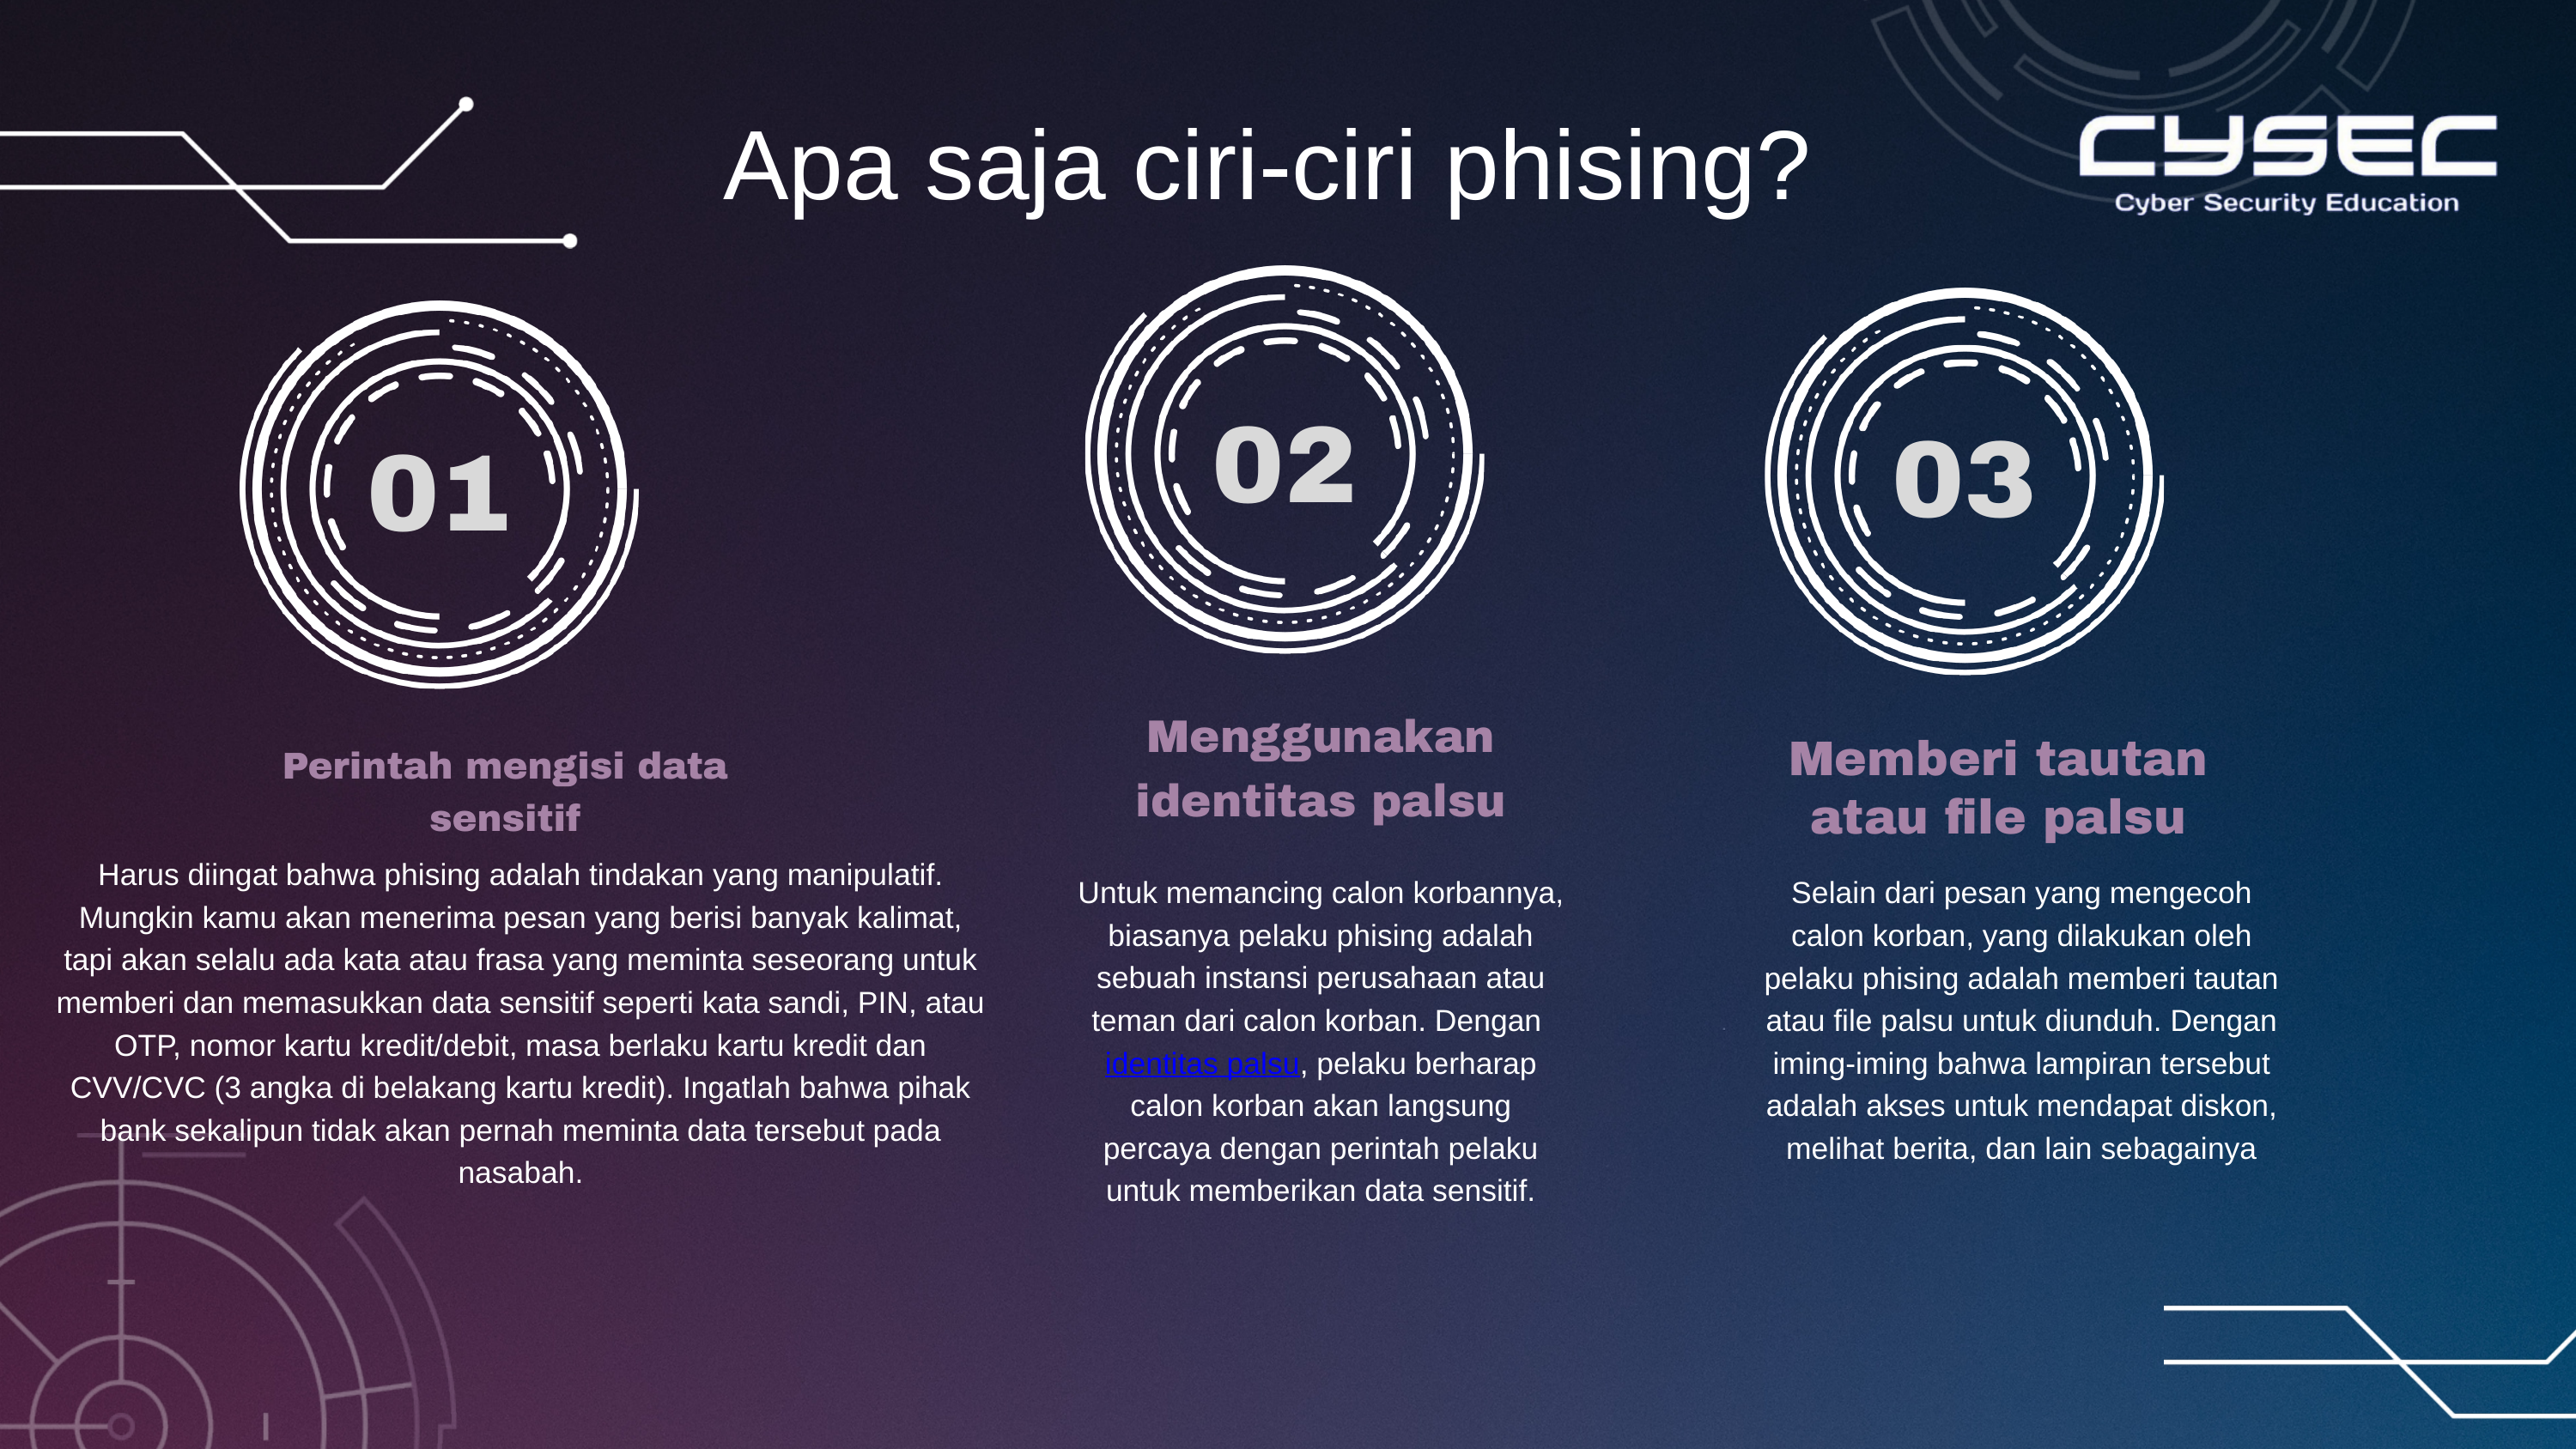

Apa saja ciri-ciri phising?

02
03
01
Menggunakan identitas palsu
Memberi tautan atau file palsu
Perintah mengisi data sensitif
Harus diingat bahwa phising adalah tindakan yang manipulatif. Mungkin kamu akan menerima pesan yang berisi banyak kalimat, tapi akan selalu ada kata atau frasa yang meminta seseorang untuk memberi dan memasukkan data sensitif seperti kata sandi, PIN, atau OTP, nomor kartu kredit/debit, masa berlaku kartu kredit dan CVV/CVC (3 angka di belakang kartu kredit). Ingatlah bahwa pihak bank sekalipun tidak akan pernah meminta data tersebut pada nasabah.
Untuk memancing calon korbannya, biasanya pelaku phising adalah sebuah instansi perusahaan atau teman dari calon korban. Dengan identitas palsu, pelaku berharap calon korban akan langsung percaya dengan perintah pelaku untuk memberikan data sensitif.
Selain dari pesan yang mengecoh calon korban, yang dilakukan oleh pelaku phising adalah memberi tautan atau file palsu untuk diunduh. Dengan iming-iming bahwa lampiran tersebut adalah akses untuk mendapat diskon, melihat berita, dan lain sebagainya